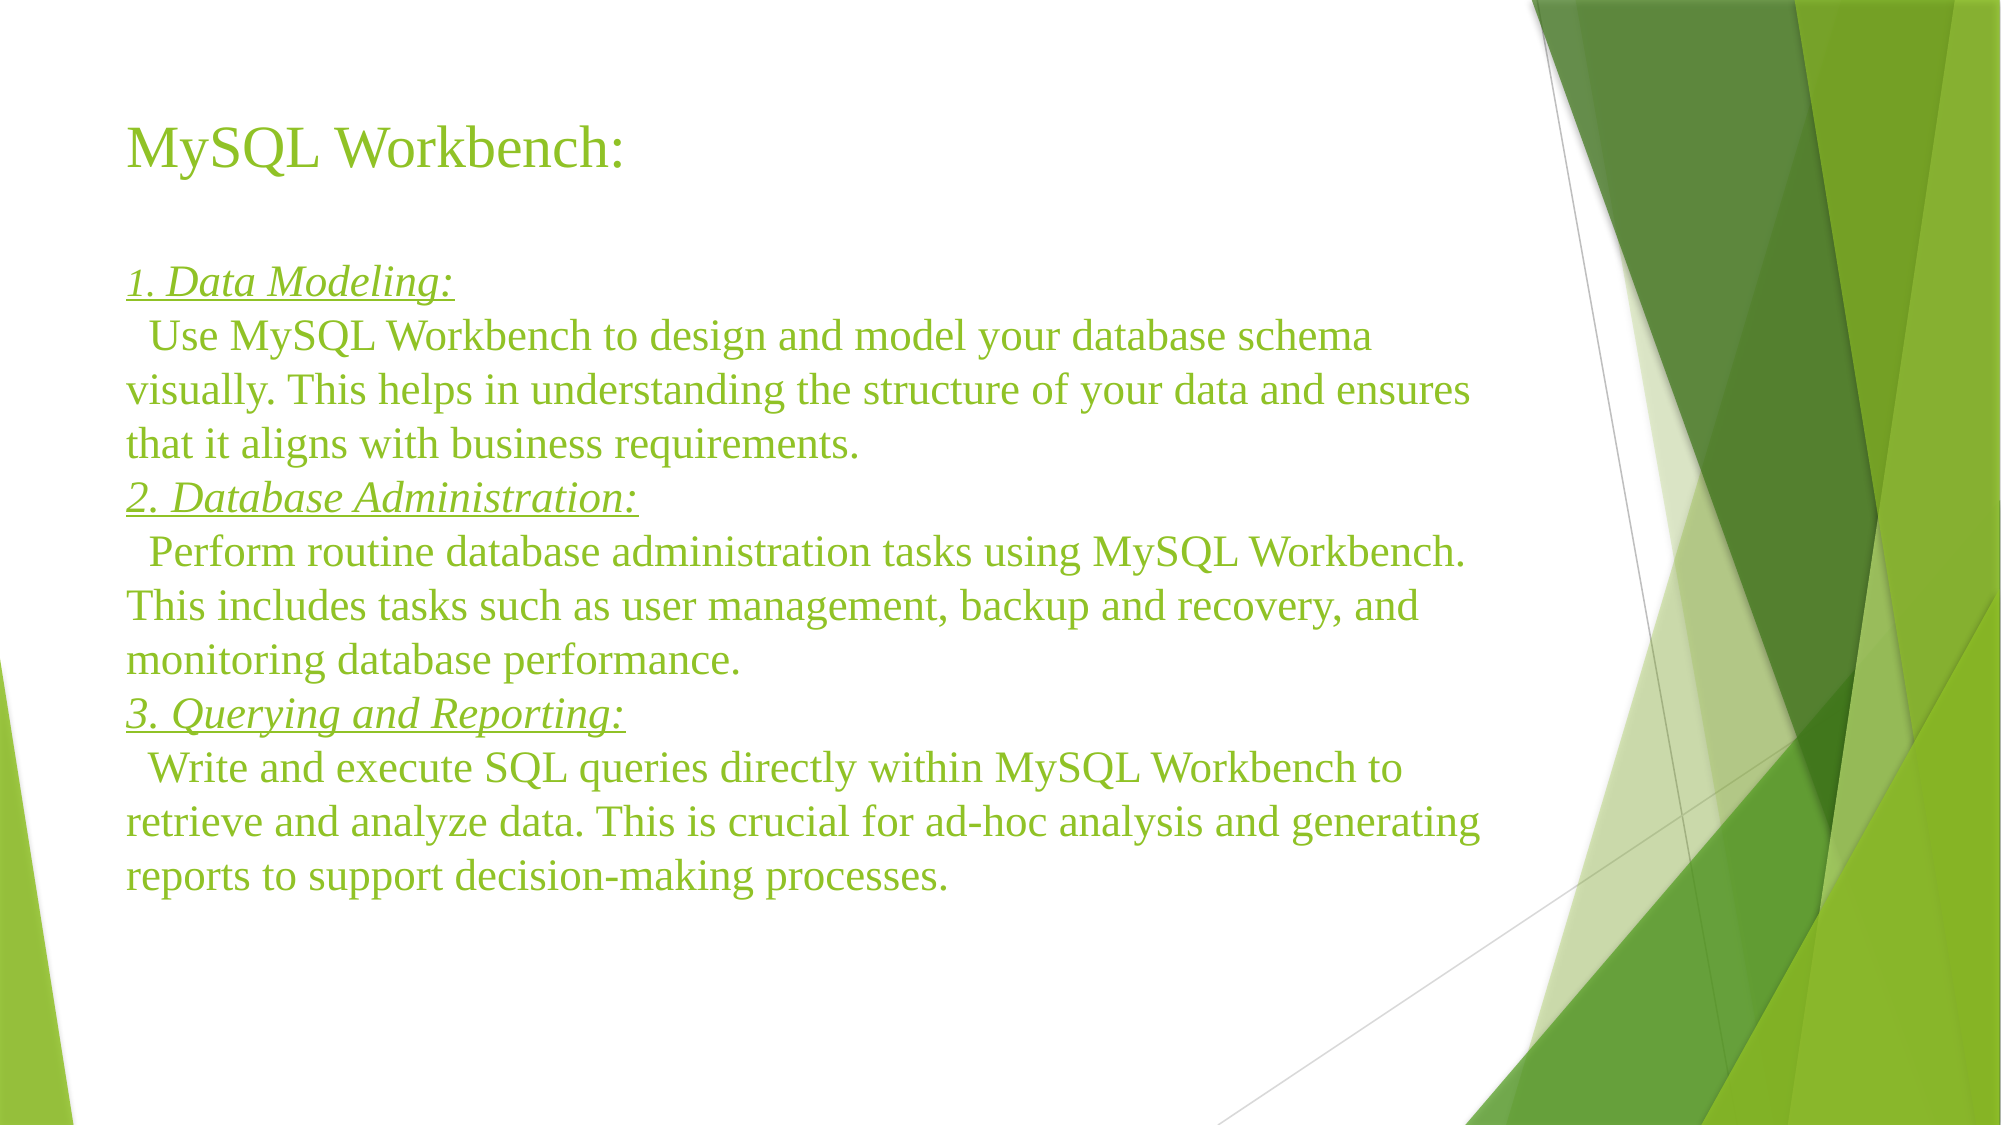

# MySQL Workbench: 1. Data Modeling: Use MySQL Workbench to design and model your database schema visually. This helps in understanding the structure of your data and ensures that it aligns with business requirements. 2. Database Administration: Perform routine database administration tasks using MySQL Workbench. This includes tasks such as user management, backup and recovery, and monitoring database performance. 3. Querying and Reporting: Write and execute SQL queries directly within MySQL Workbench to retrieve and analyze data. This is crucial for ad-hoc analysis and generating reports to support decision-making processes.